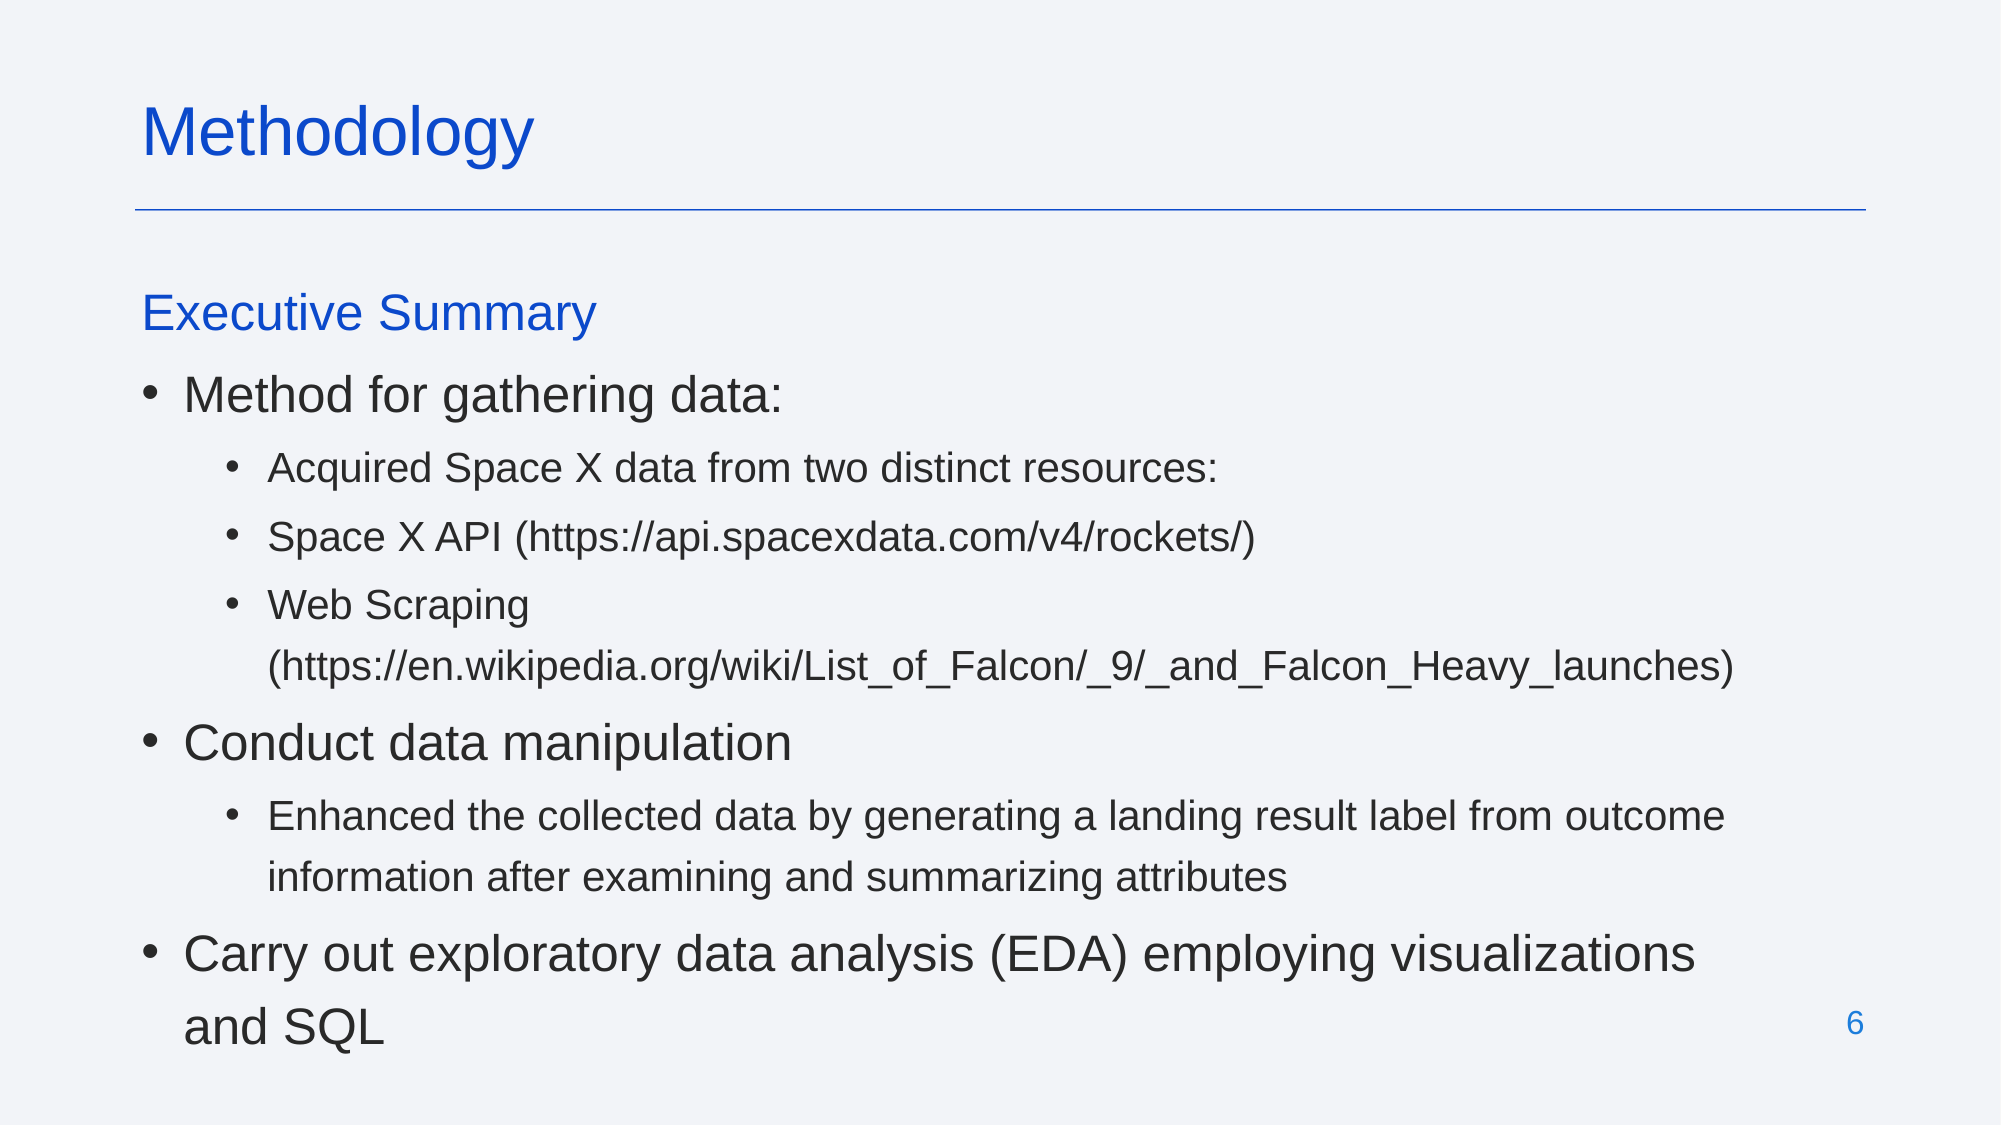

Methodology
Executive Summary
Method for gathering data:
Acquired Space X data from two distinct resources:
Space X API (https://api.spacexdata.com/v4/rockets/)
Web Scraping (https://en.wikipedia.org/wiki/List_of_Falcon/_9/_and_Falcon_Heavy_launches)
Conduct data manipulation
Enhanced the collected data by generating a landing result label from outcome information after examining and summarizing attributes
Carry out exploratory data analysis (EDA) employing visualizations and SQL
6